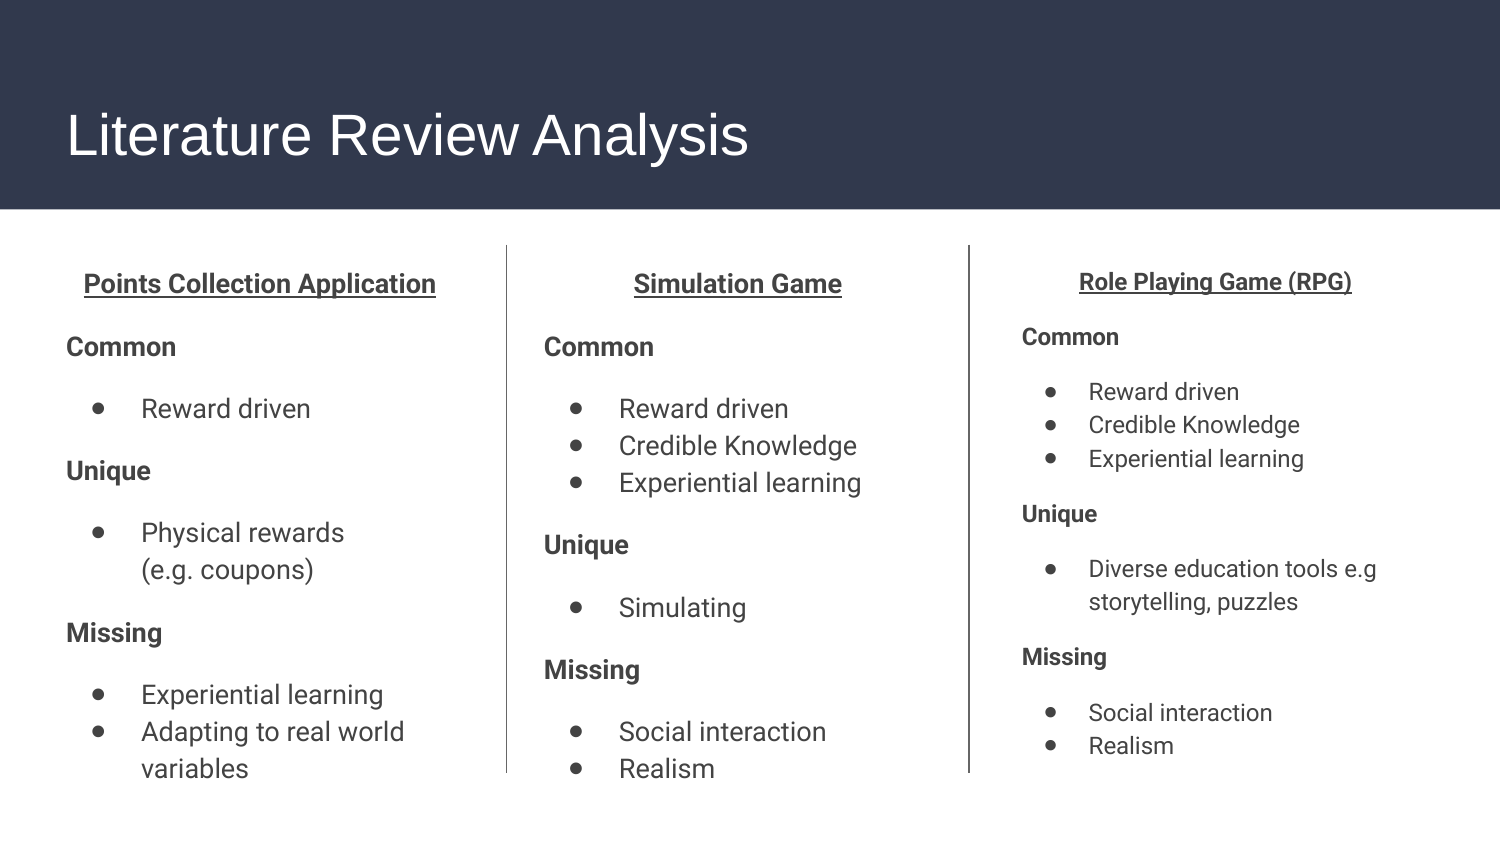

# Literature Review Analysis
Points Collection Application
Common
Reward driven
Unique
Physical rewards
(e.g. coupons)
Missing
Experiential learning
Adapting to real world variables
Simulation Game
Common
Reward driven
Credible Knowledge
Experiential learning
Unique
Simulating
Missing
Social interaction
Realism
Role Playing Game (RPG)
Common
Reward driven
Credible Knowledge
Experiential learning
Unique
Diverse education tools e.g storytelling, puzzles
Missing
Social interaction
Realism